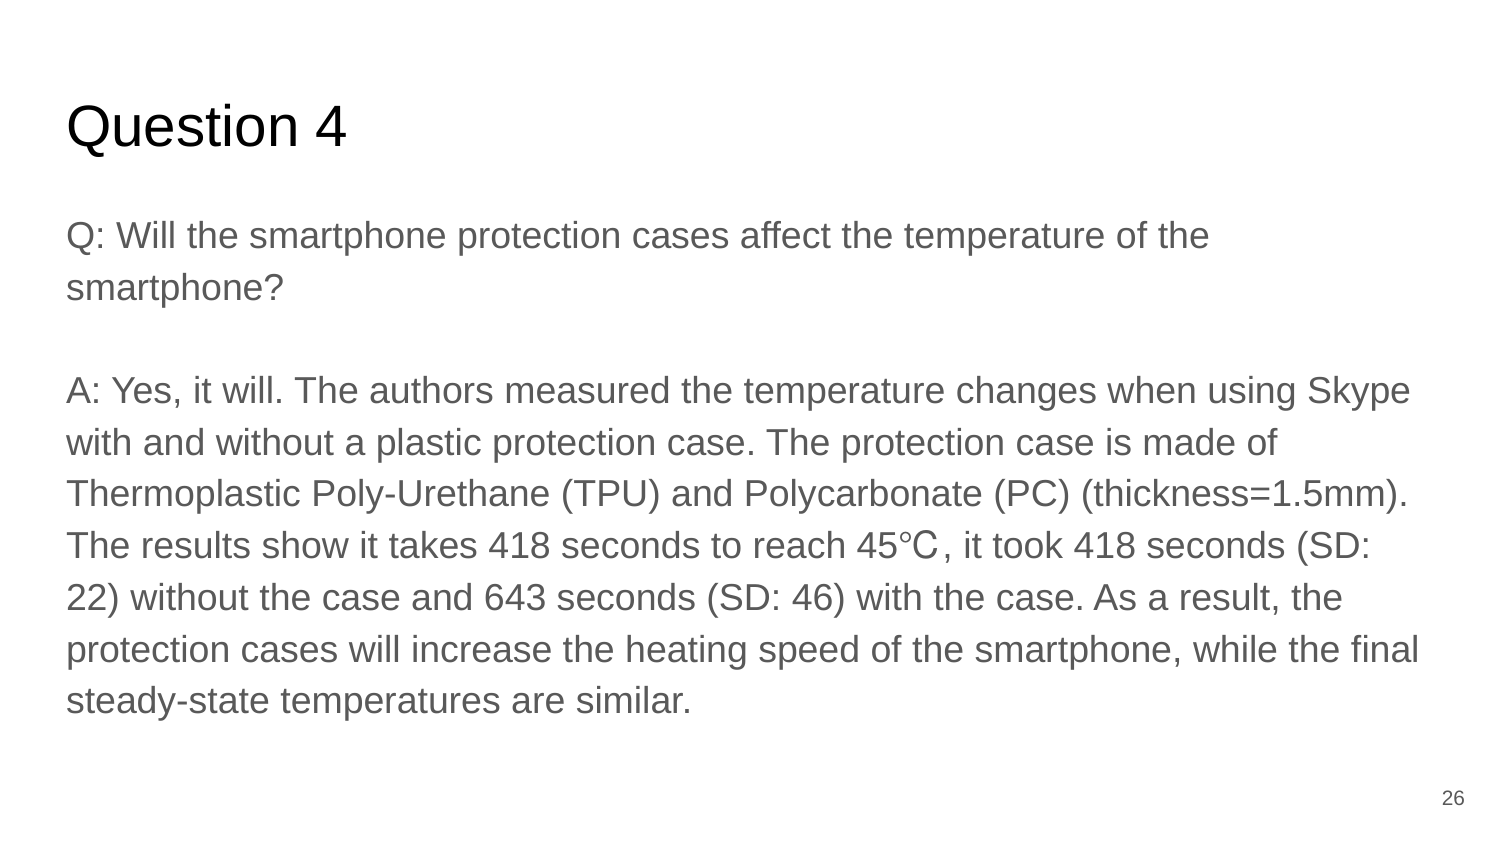

# Question 4
Q: Will the smartphone protection cases affect the temperature of the smartphone?

A: Yes, it will. The authors measured the temperature changes when using Skype with and without a plastic protection case. The protection case is made of Thermoplastic Poly-Urethane (TPU) and Polycarbonate (PC) (thickness=1.5mm). The results show it takes 418 seconds to reach 45℃, it took 418 seconds (SD: 22) without the case and 643 seconds (SD: 46) with the case. As a result, the protection cases will increase the heating speed of the smartphone, while the final steady-state temperatures are similar.
26